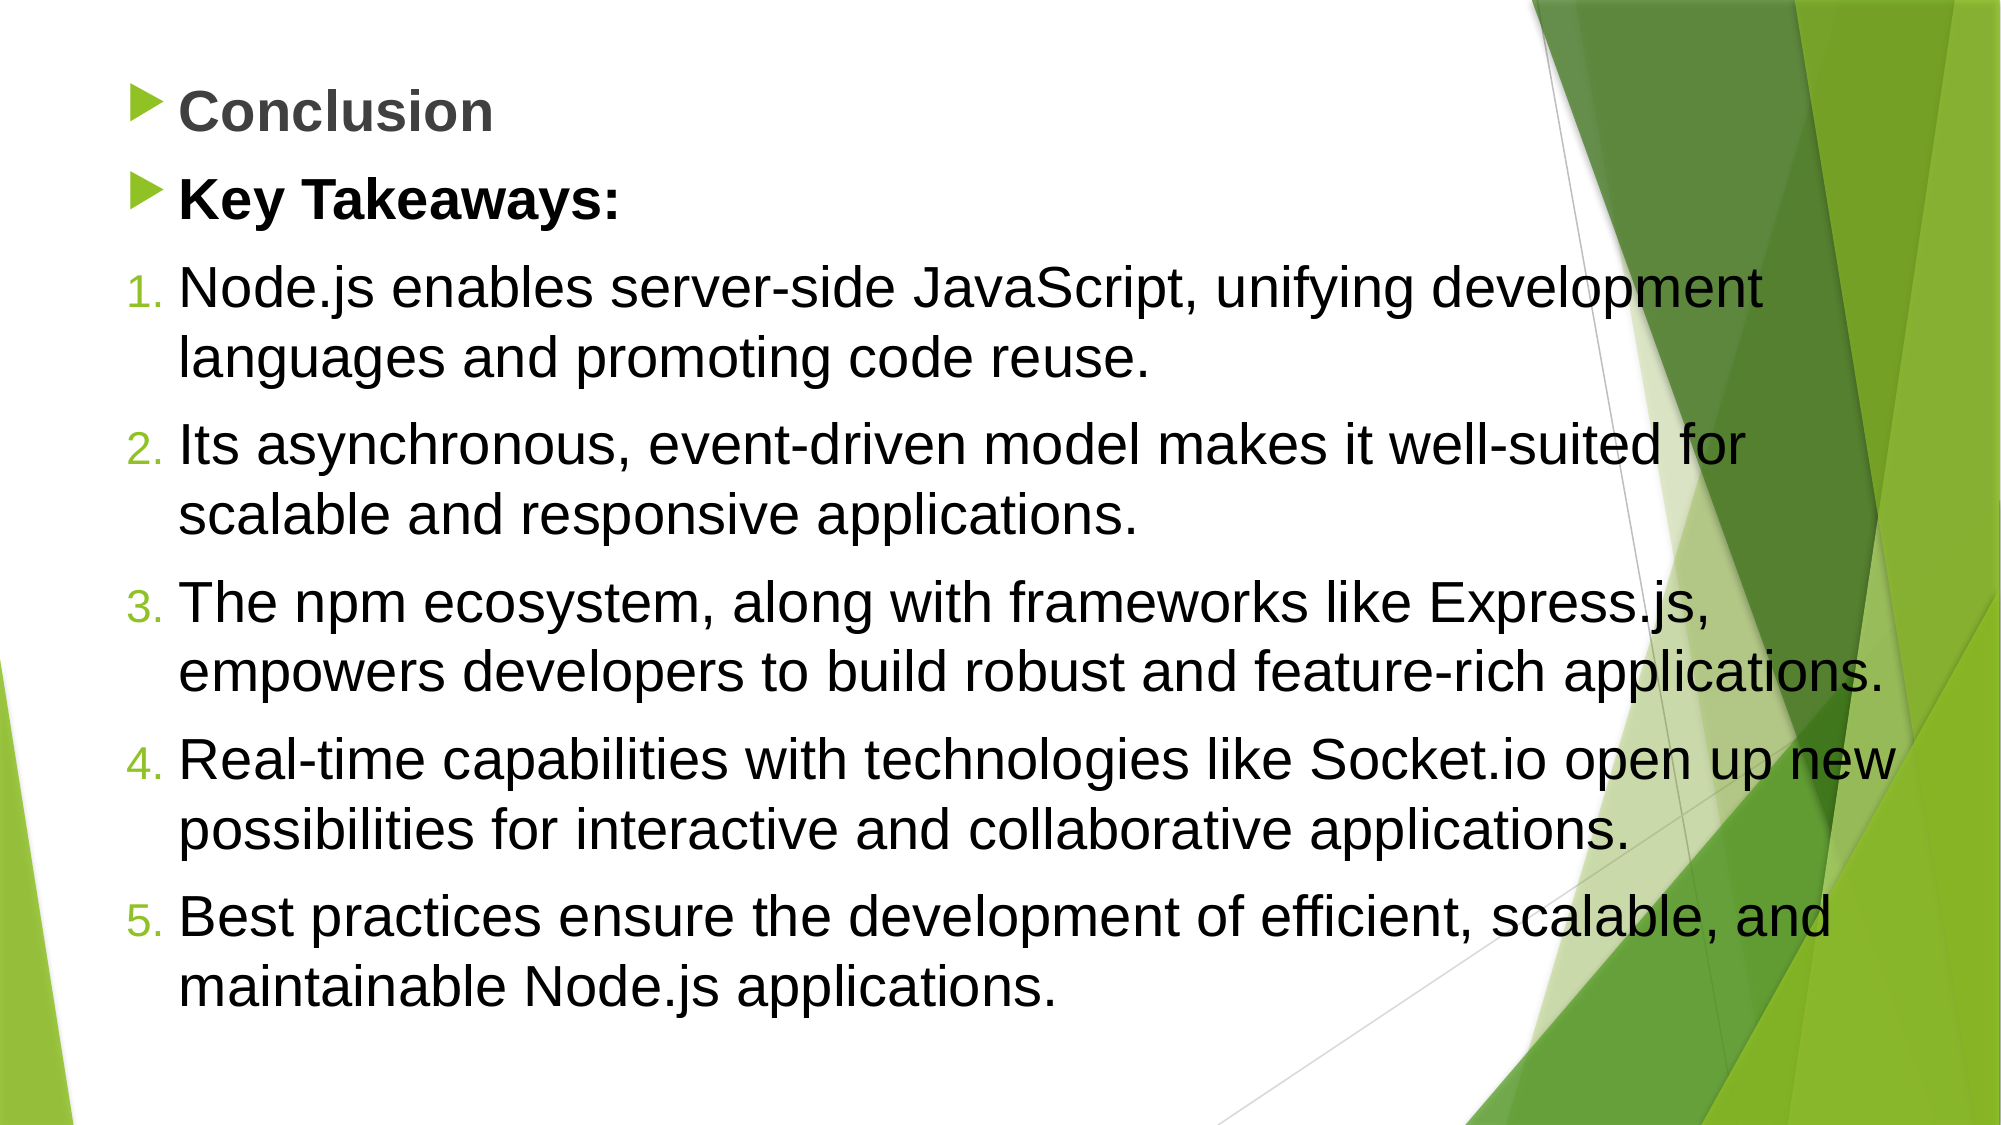

Conclusion
Key Takeaways:
Node.js enables server-side JavaScript, unifying development languages and promoting code reuse.
Its asynchronous, event-driven model makes it well-suited for scalable and responsive applications.
The npm ecosystem, along with frameworks like Express.js, empowers developers to build robust and feature-rich applications.
Real-time capabilities with technologies like Socket.io open up new possibilities for interactive and collaborative applications.
Best practices ensure the development of efficient, scalable, and maintainable Node.js applications.